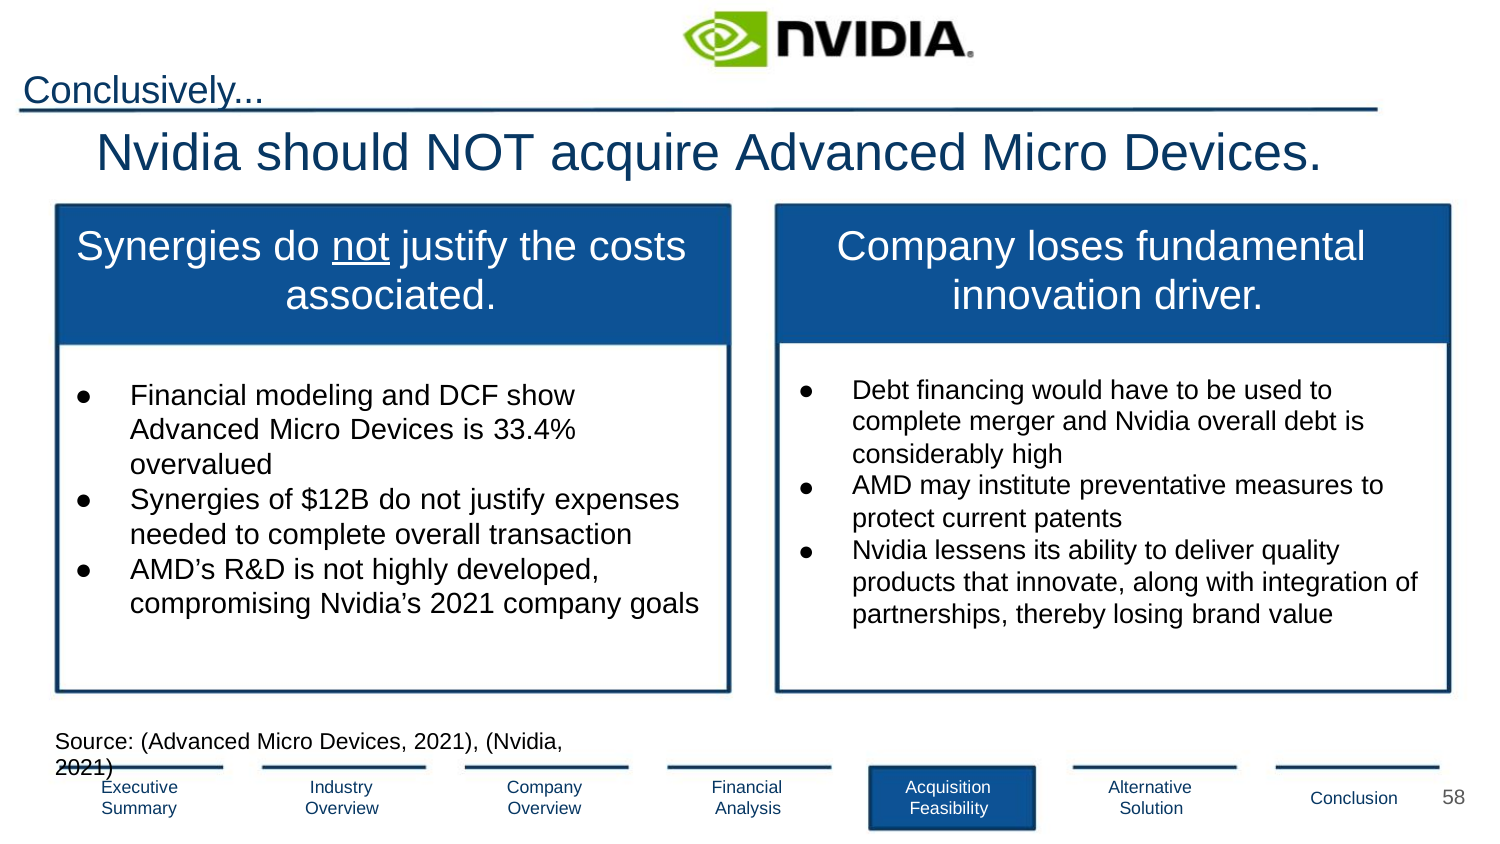

Conclusively...
Nvidia should NOT acquire Advanced Micro Devices.
Company loses fundamental
innovation driver.
Synergies do not justify the costs
associated.
●
Debt financing would have to be used to
complete merger and Nvidia overall debt is
considerably high
AMD may institute preventative measures to
protect current patents
Nvidia lessens its ability to deliver quality
products that innovate, along with integration of
partnerships, thereby losing brand value
● Financial modeling and DCF show
Advanced Micro Devices is 33.4%
overvalued
● Synergies of $12B do not justify expenses
needed to complete overall transaction
● AMD’s R&D is not highly developed,
compromising Nvidia’s 2021 company goals
●
●
Source: (Advanced Micro Devices, 2021), (Nvidia, 2021)
Executive
Summary
Industry
Overview
Company
Overview
Financial
Analysis
Acquisition
Feasibility
Alternative
Solution
58
Conclusion